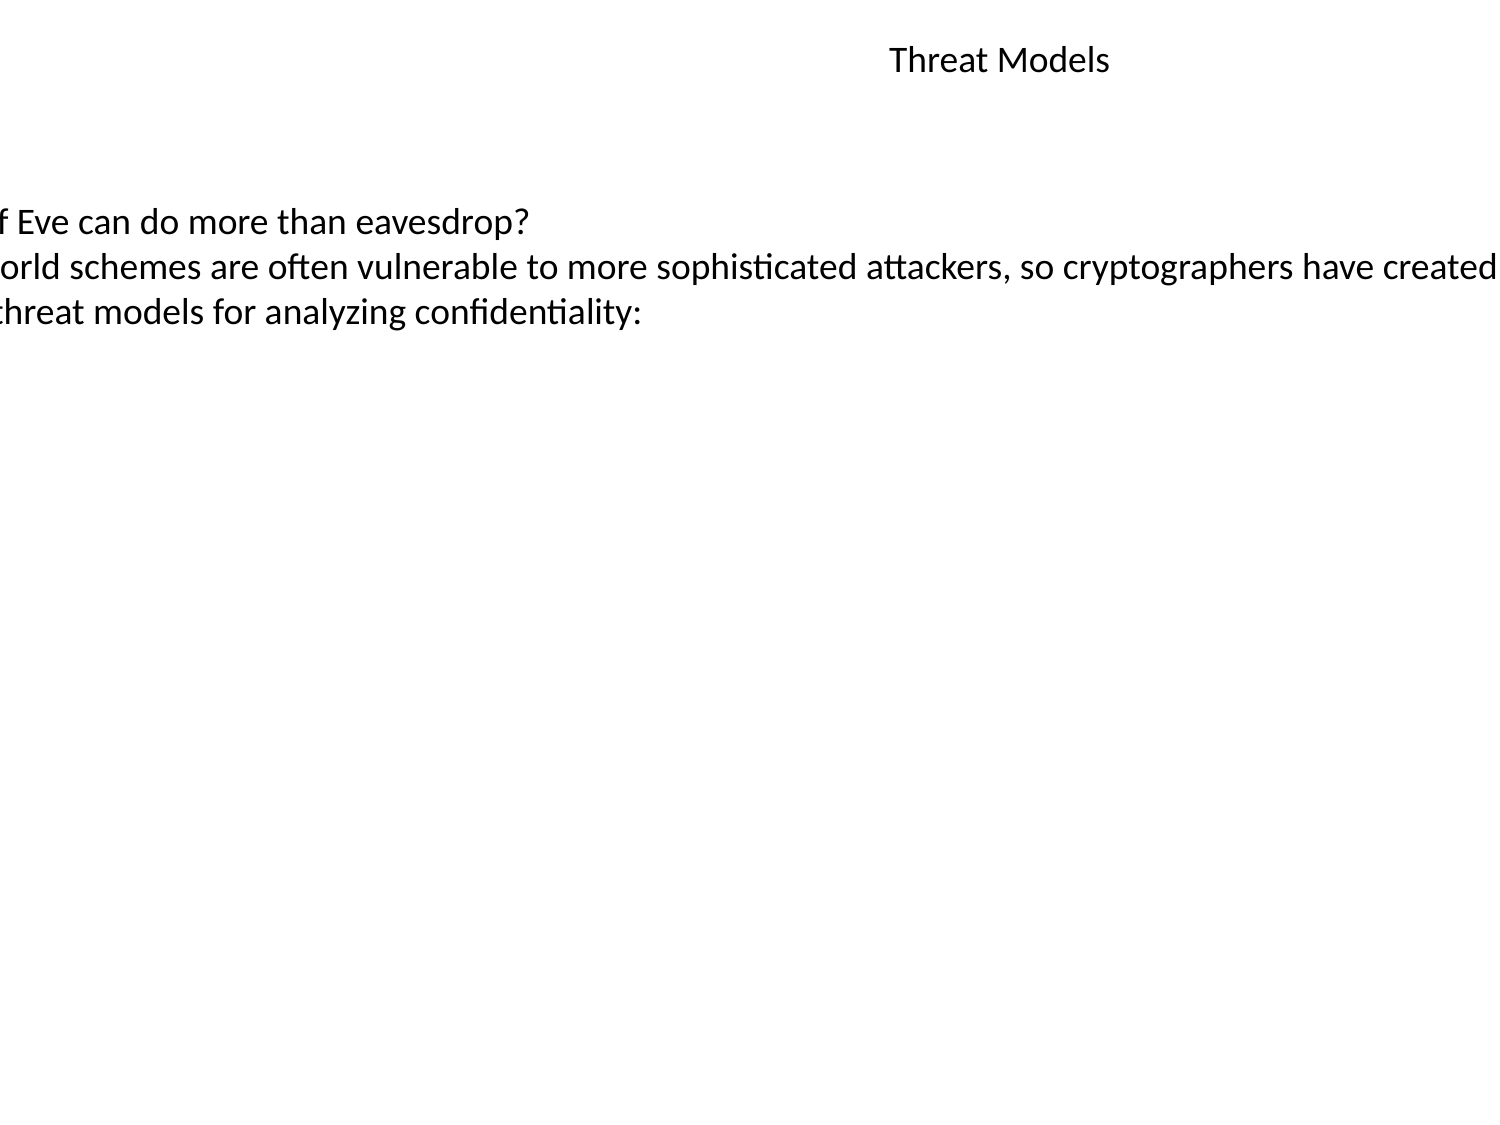

Threat Models
What if Eve can do more than eavesdrop?
Real-world schemes are often vulnerable to more sophisticated attackers, so cryptographers have created more sophisticated threat models too
Some threat models for analyzing confidentiality: